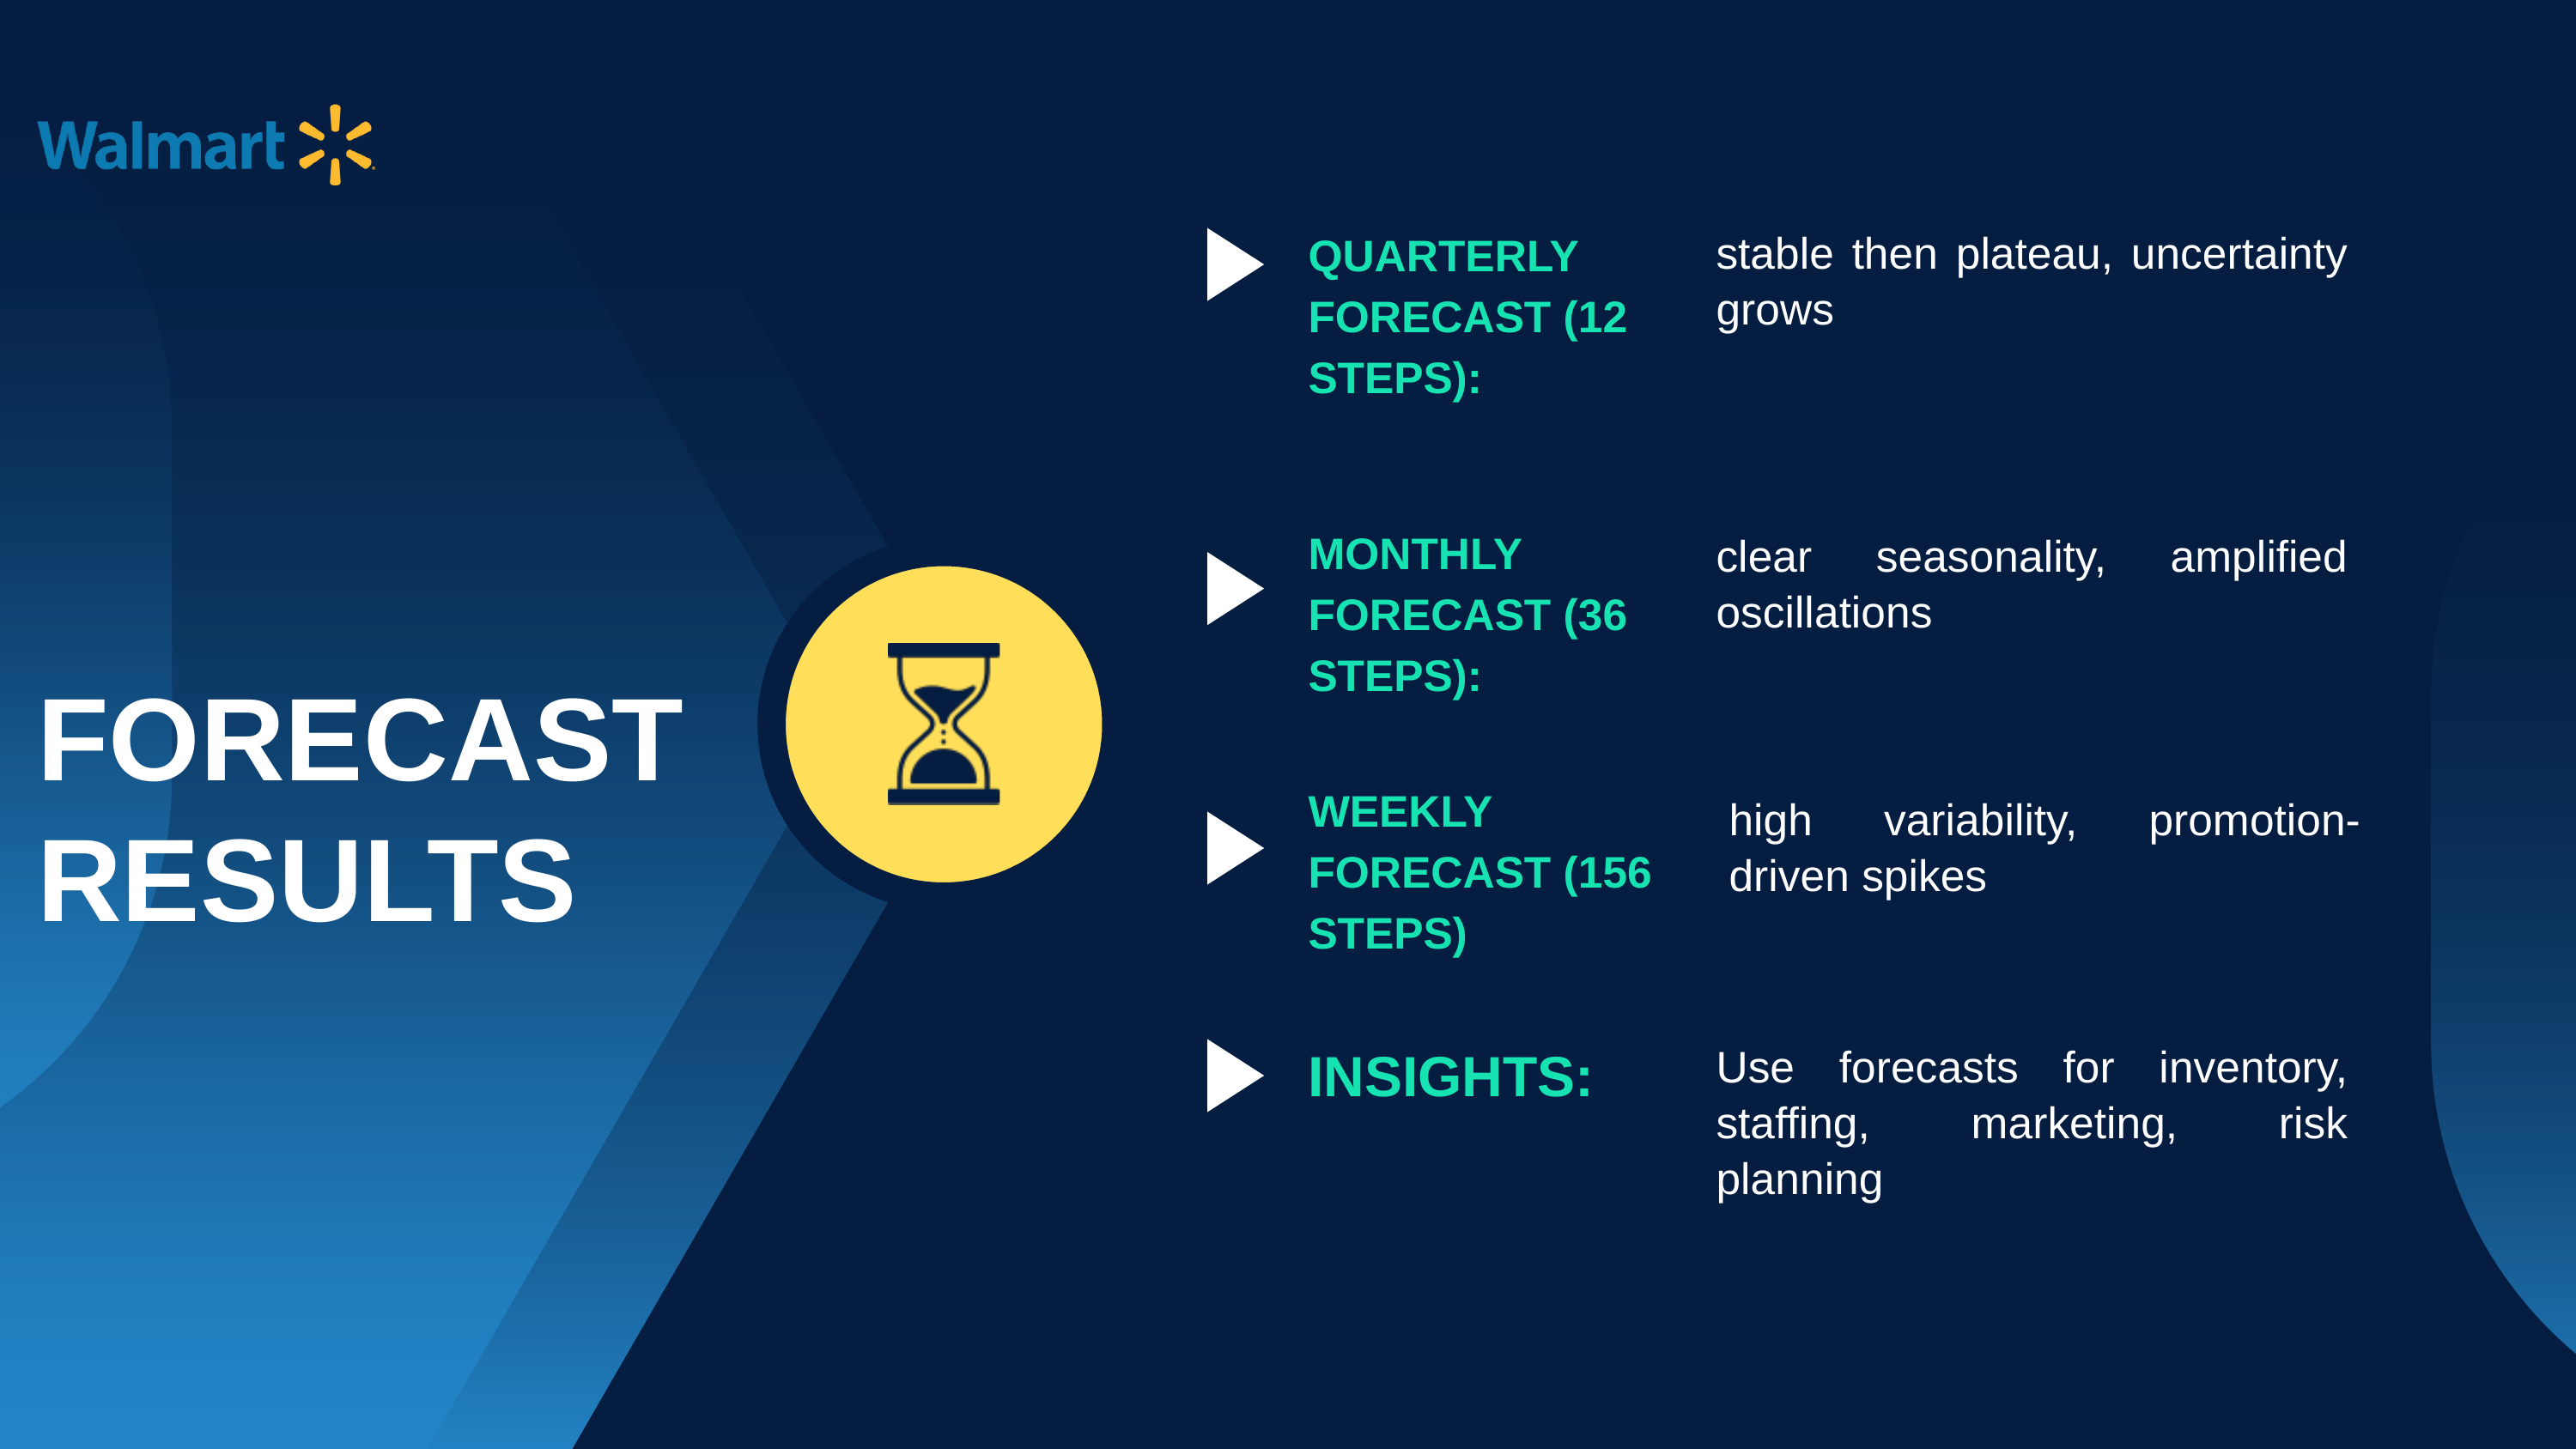

QUARTERLY FORECAST (12 STEPS):
stable then plateau, uncertainty grows

MONTHLY FORECAST (36 STEPS):
clear seasonality, amplified oscillations

FORECAST RESULTS
WEEKLY FORECAST (156 STEPS)
high variability, promotion-driven spikes

INSIGHTS:
Use forecasts for inventory, staffing, marketing, risk planning